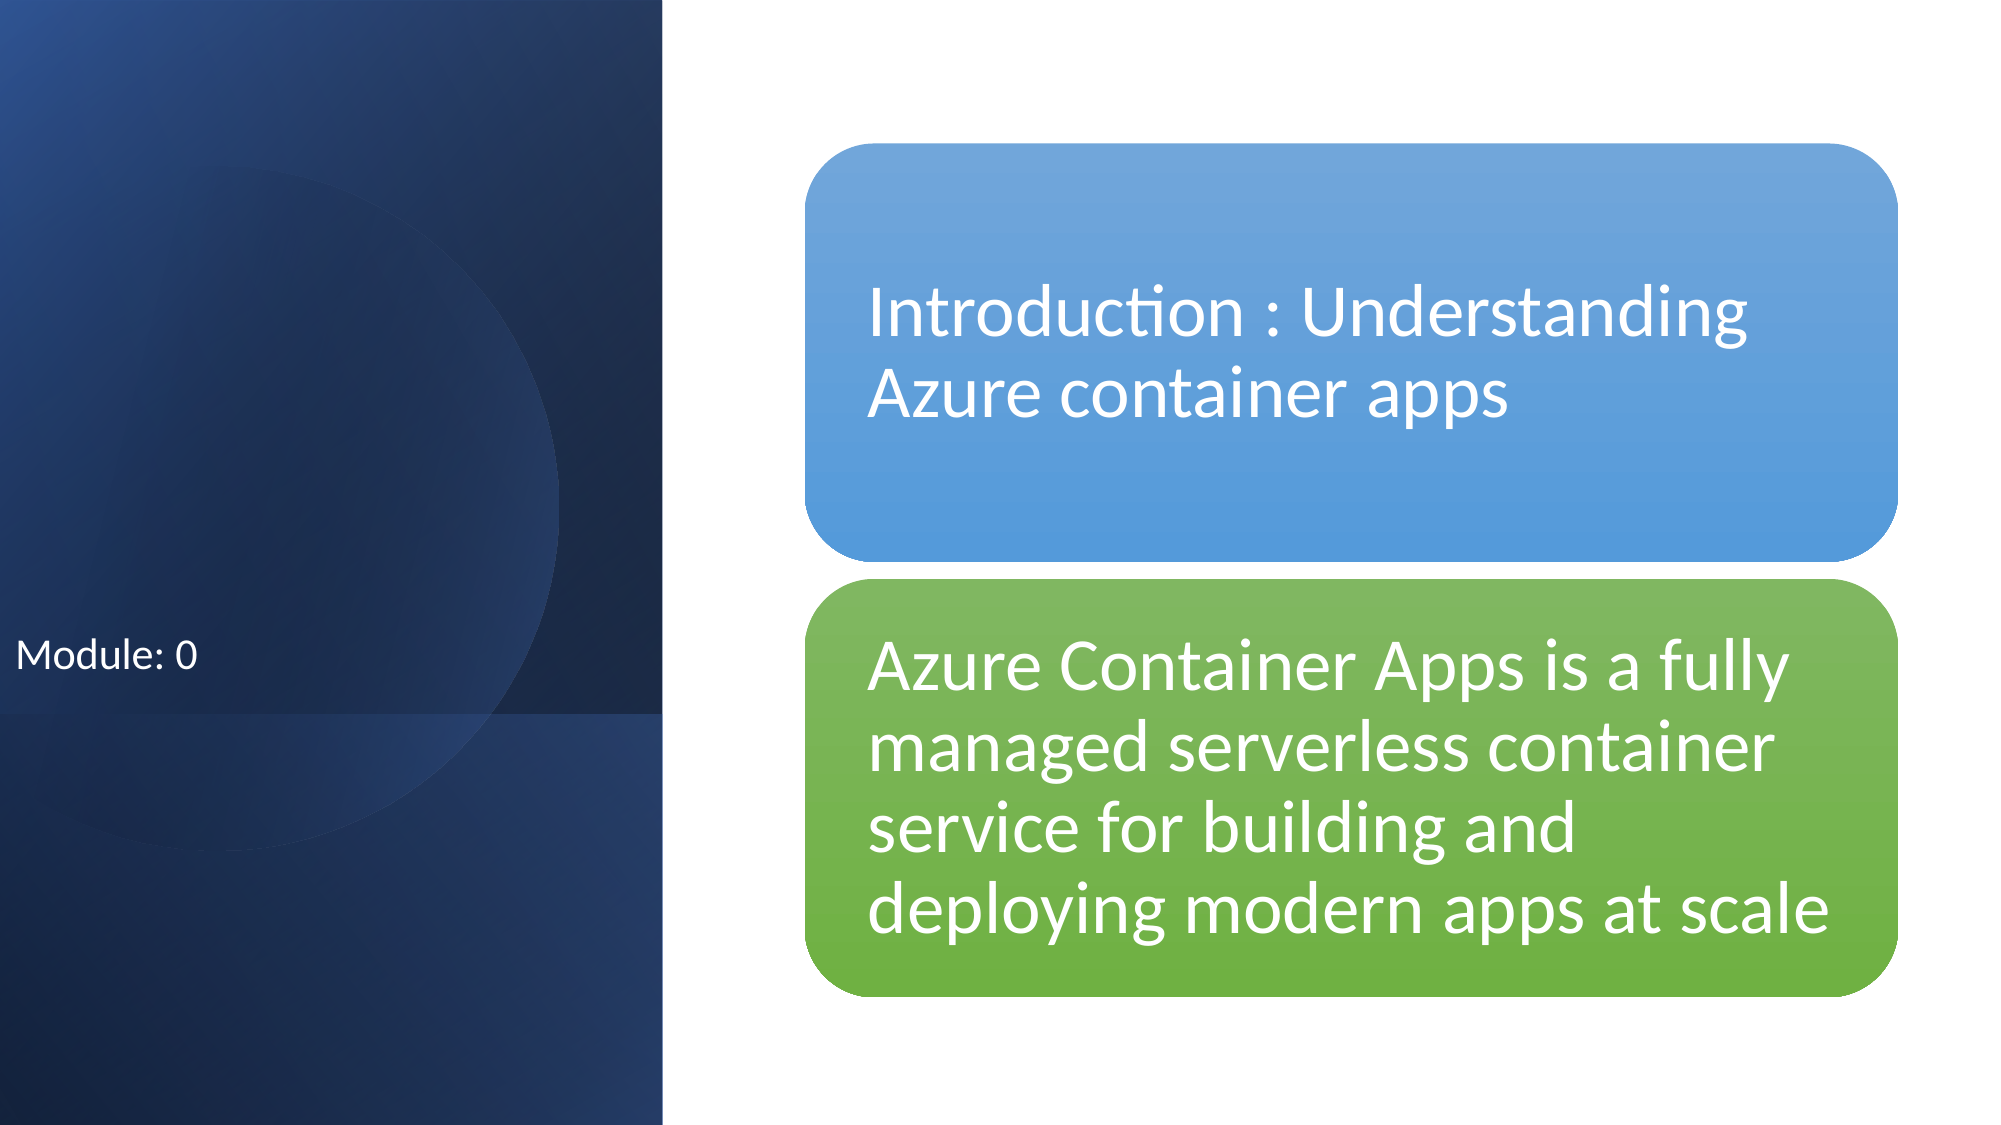

Introduction : Understanding Azure container apps
Azure Container Apps is a fully managed serverless container service for building and deploying modern apps at scale

# Module: 0